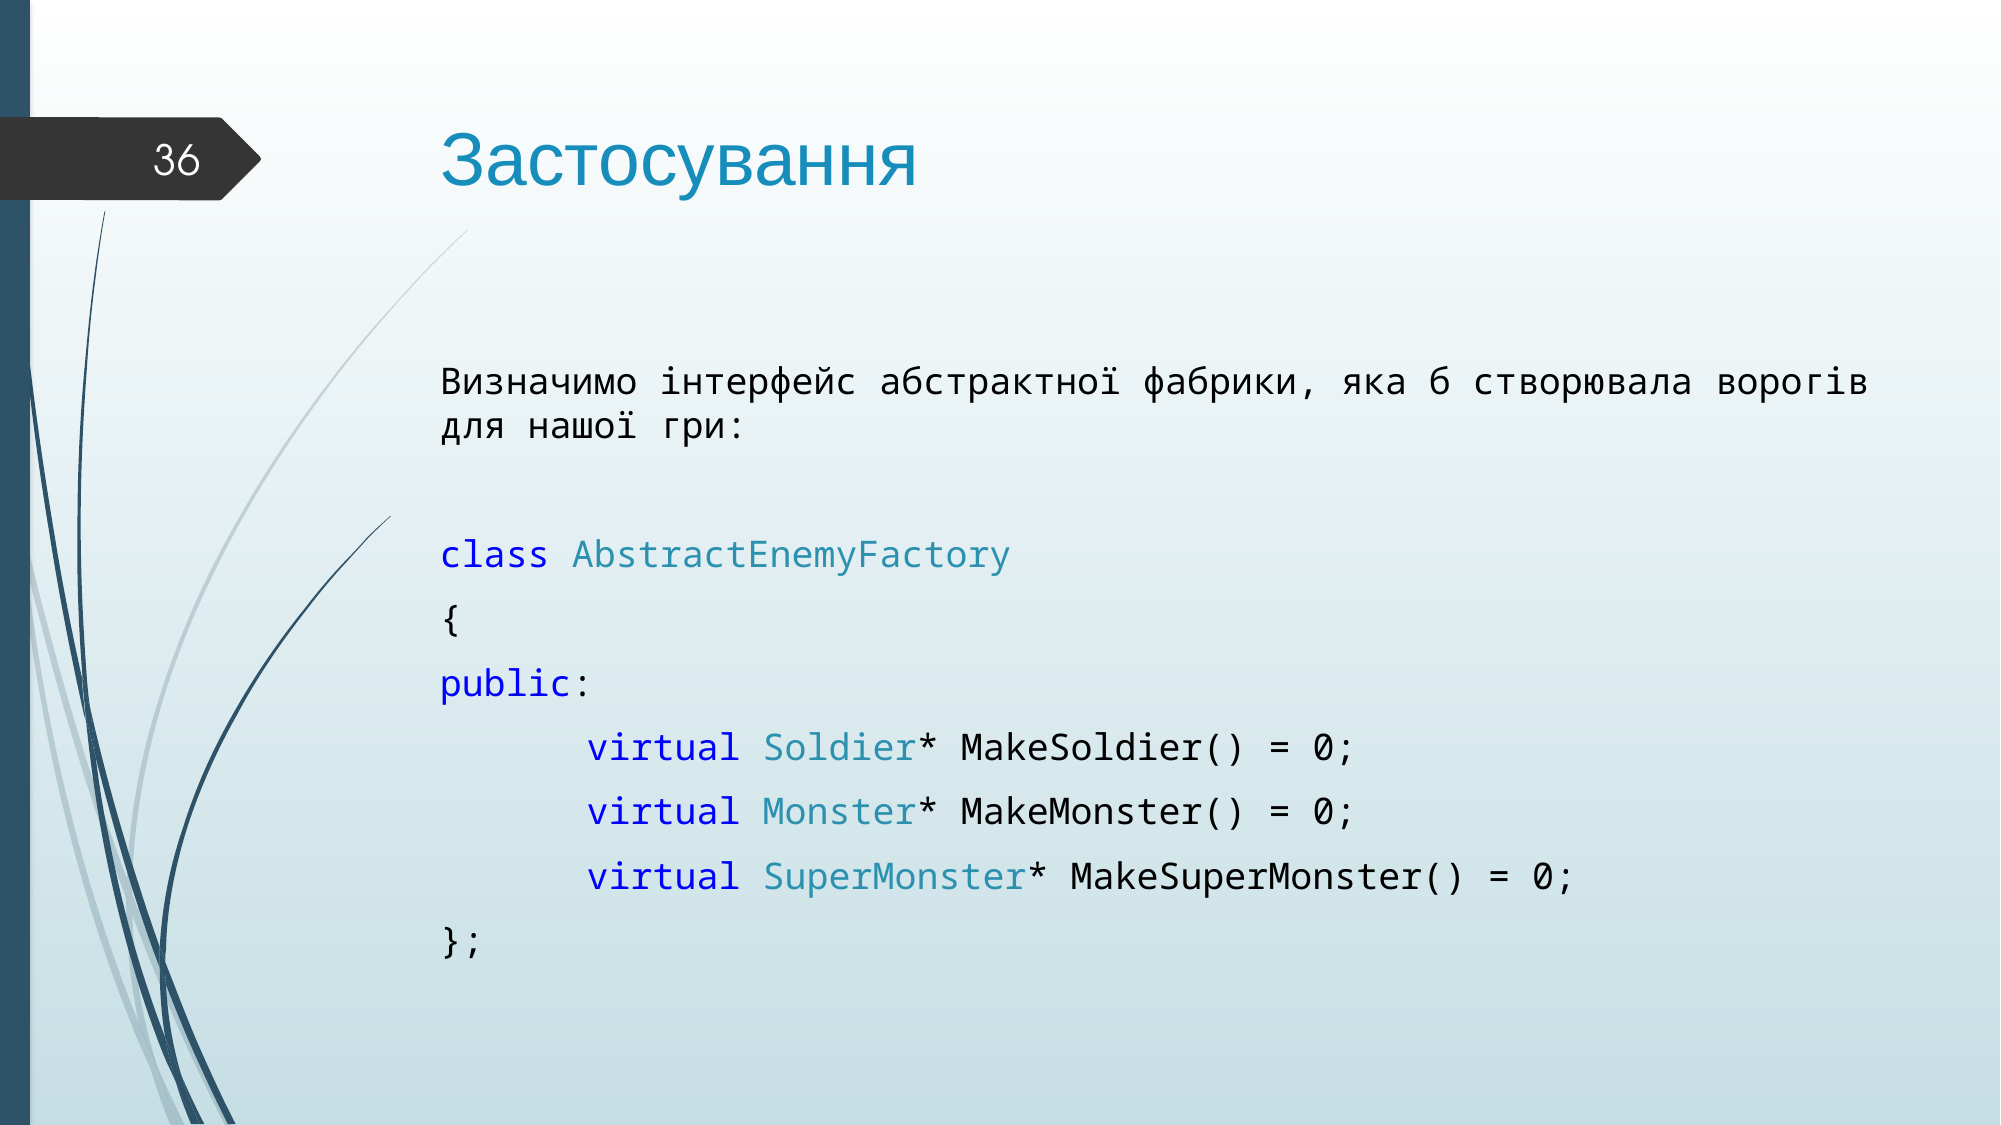

# Застосування
36
Визначимо інтерфейс абстрактної фабрики, яка б створювала ворогів для нашої гри:

class AbstractEnemyFactory
{
public:
	virtual Soldier* MakeSoldier() = 0;
	virtual Monster* MakeMonster() = 0;
	virtual SuperMonster* MakeSuperMonster() = 0;
};